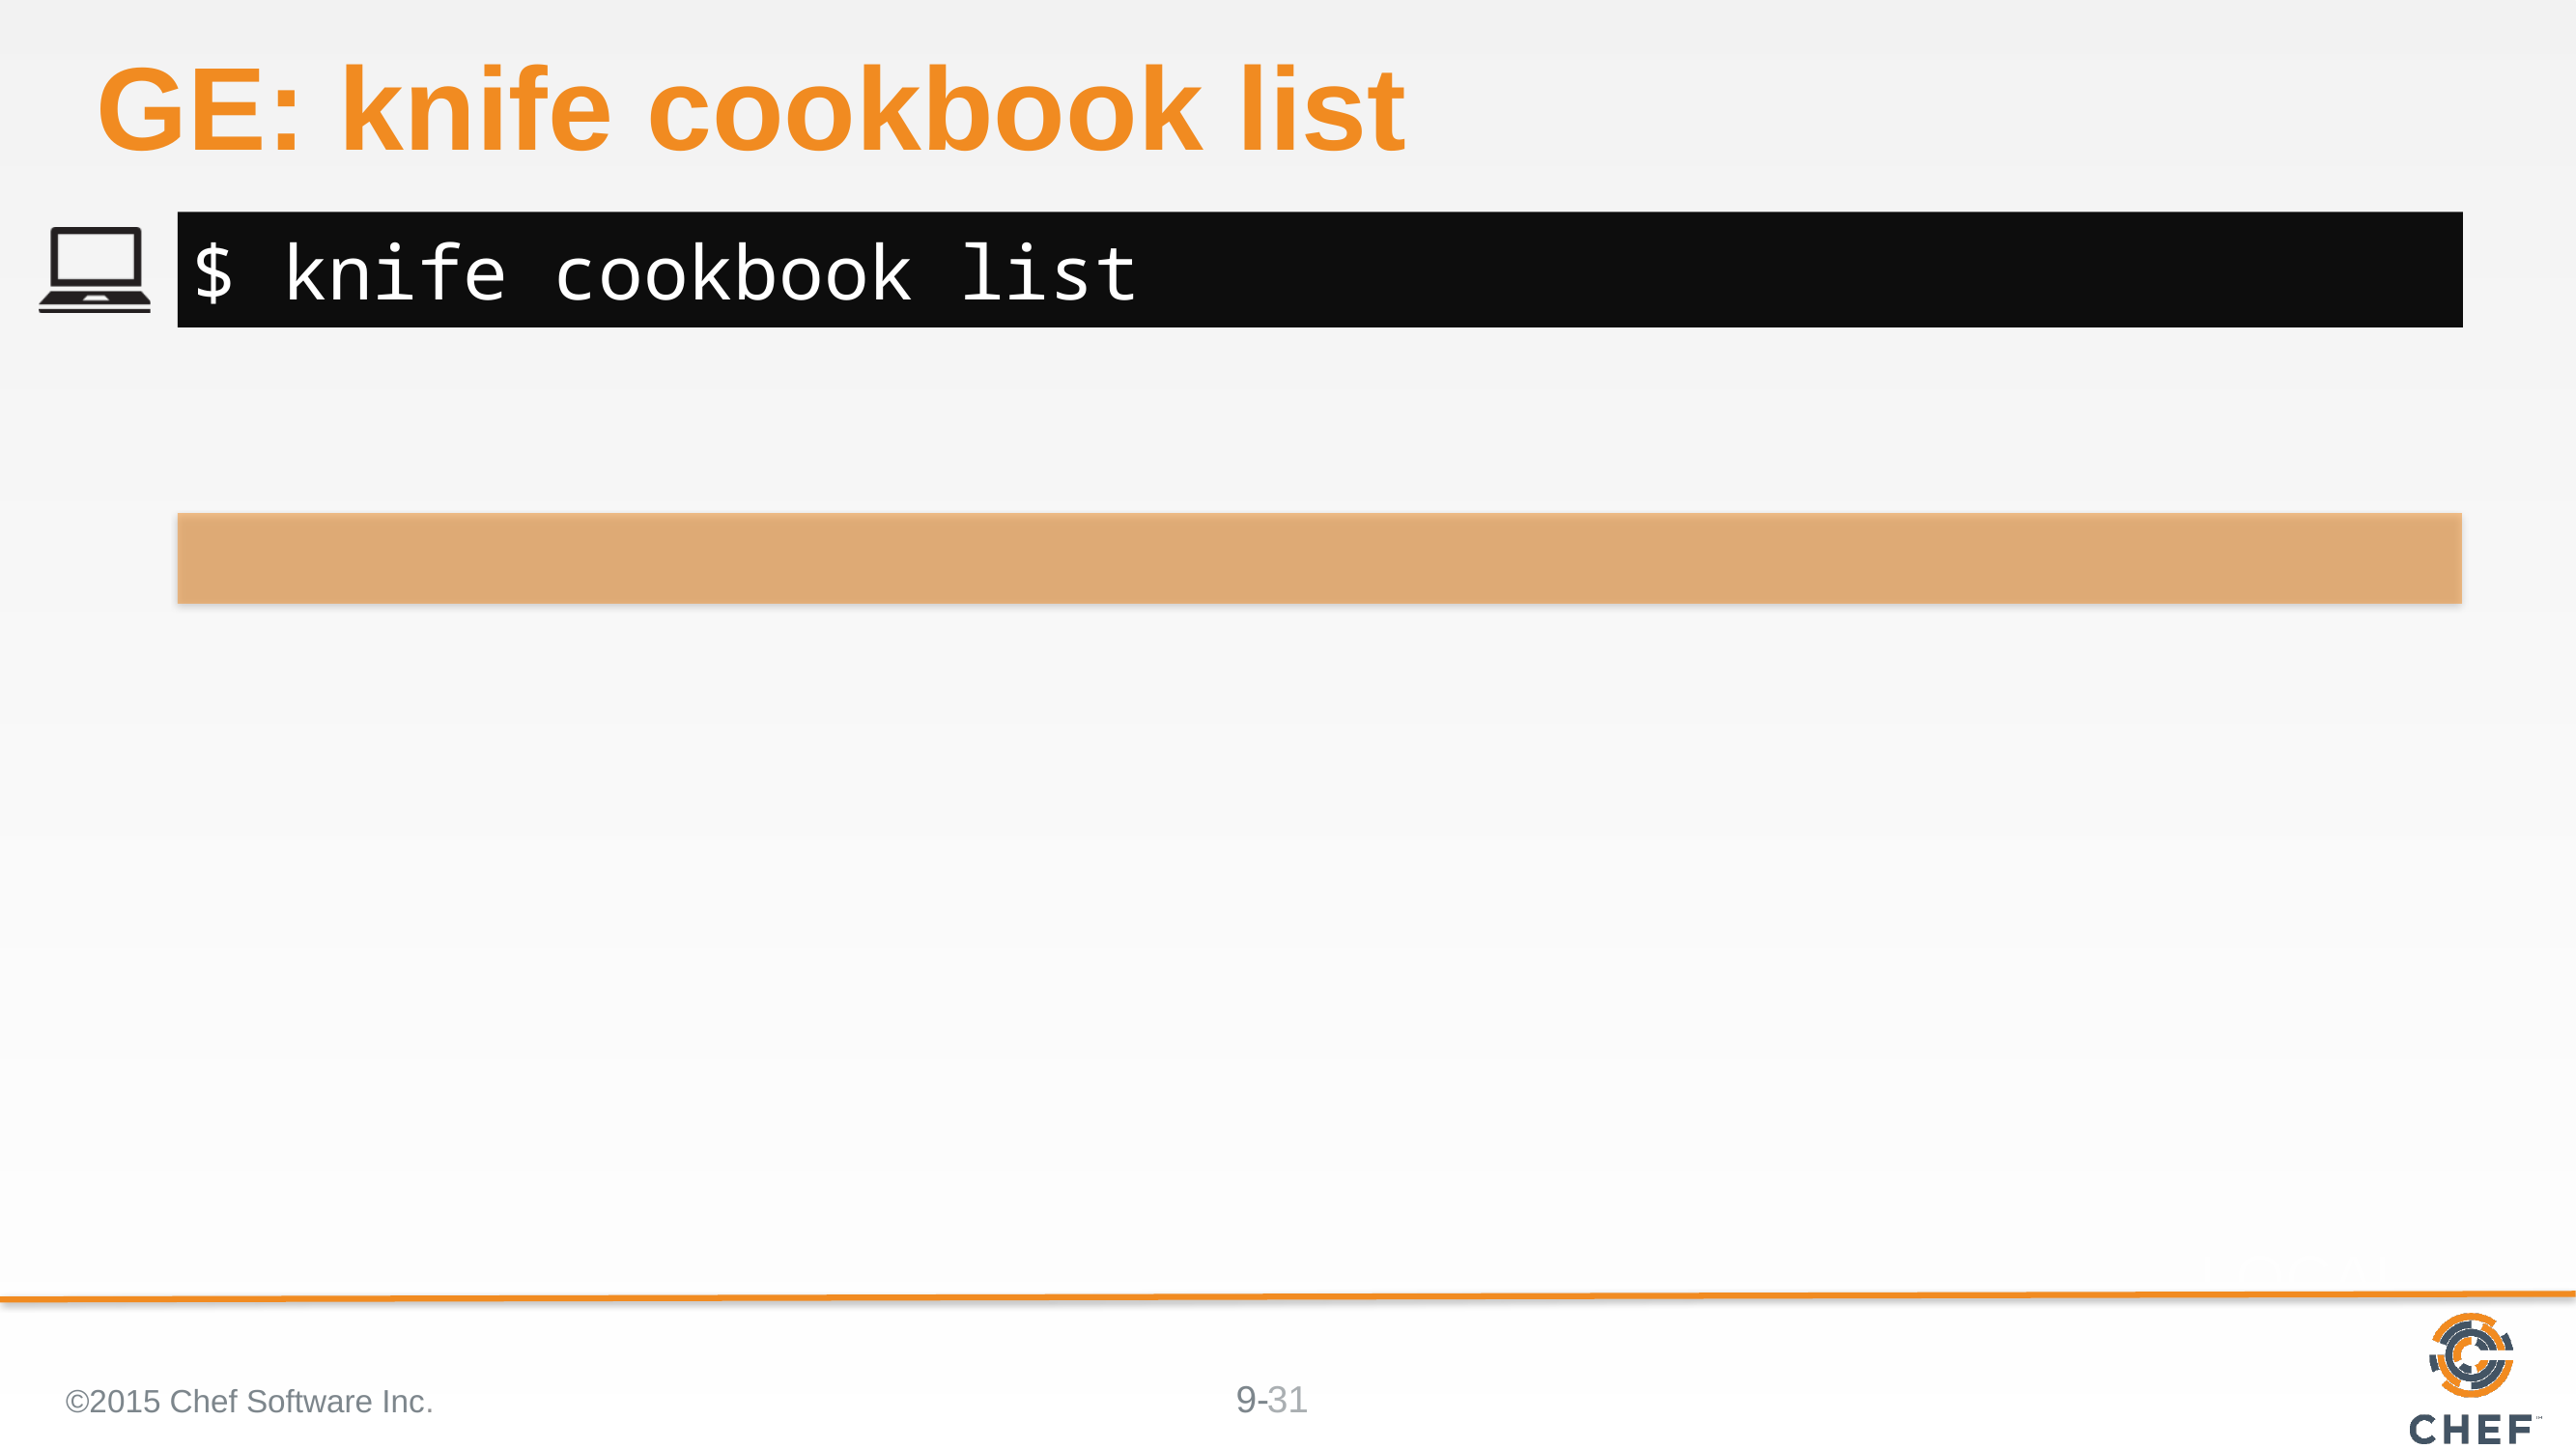

# GE: knife cookbook list
$ knife cookbook list

©2015 Chef Software Inc.
31